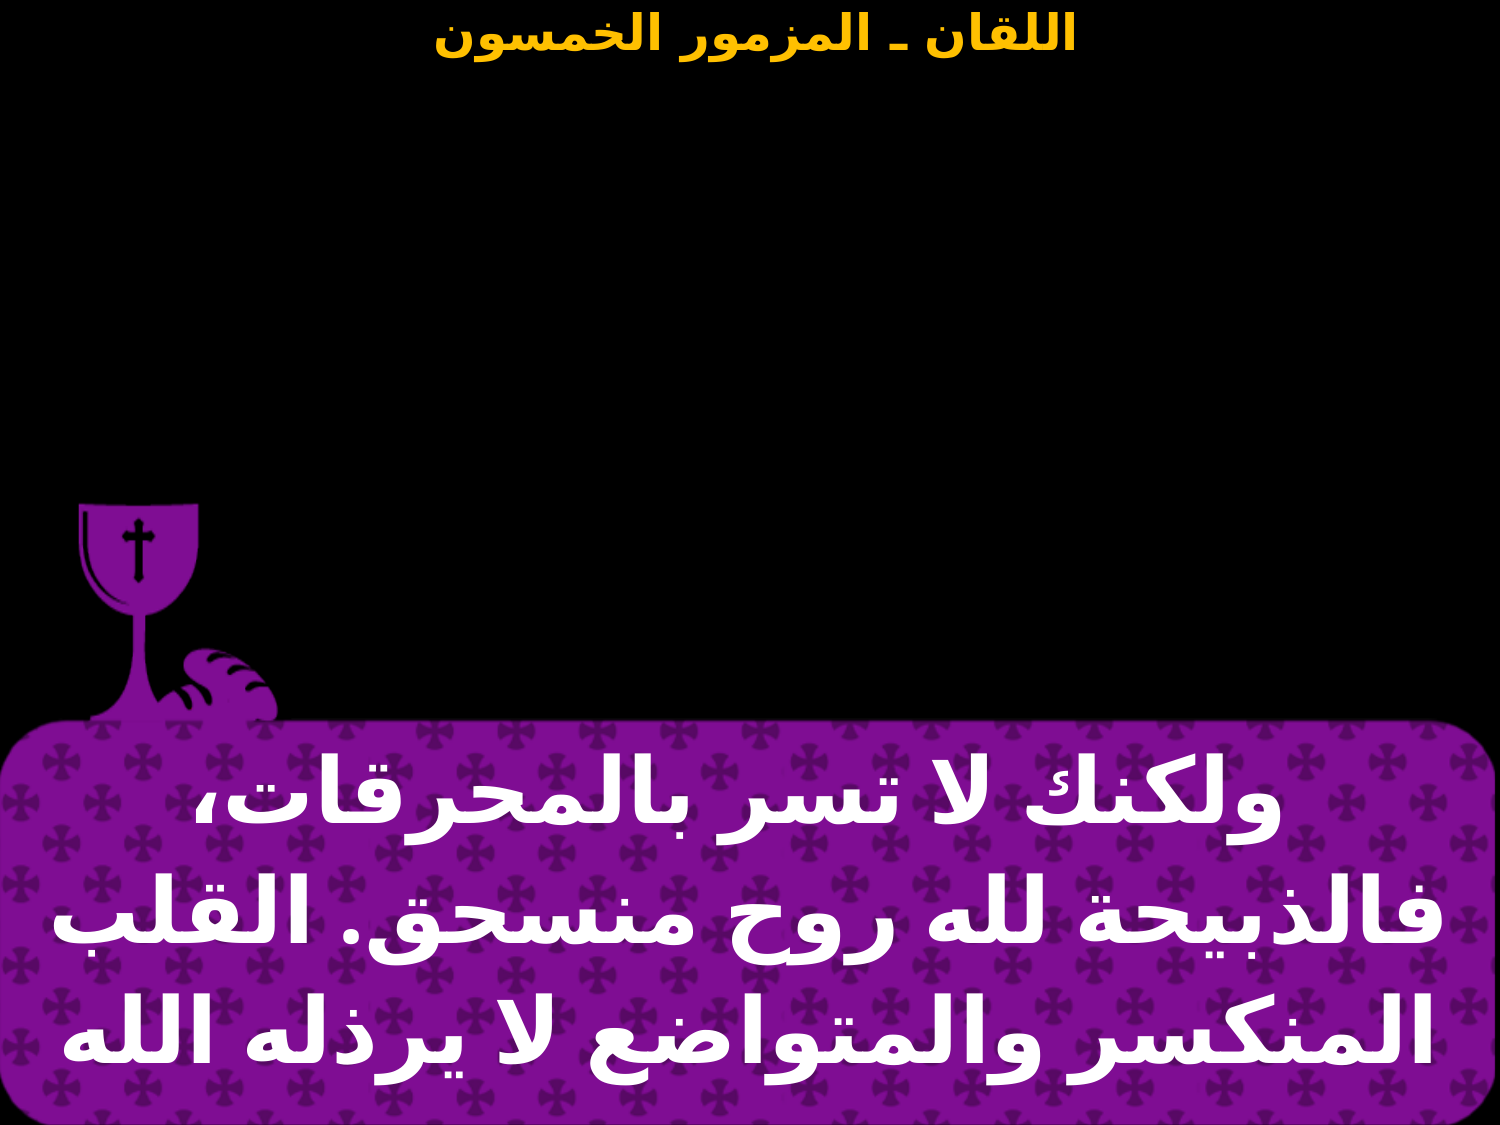

| ولكنك لا تسر بالمحرقات، فالذبيحة لله روح منسحق. القلب المنكسر والمتواضع لا يرذله الله |
| --- |